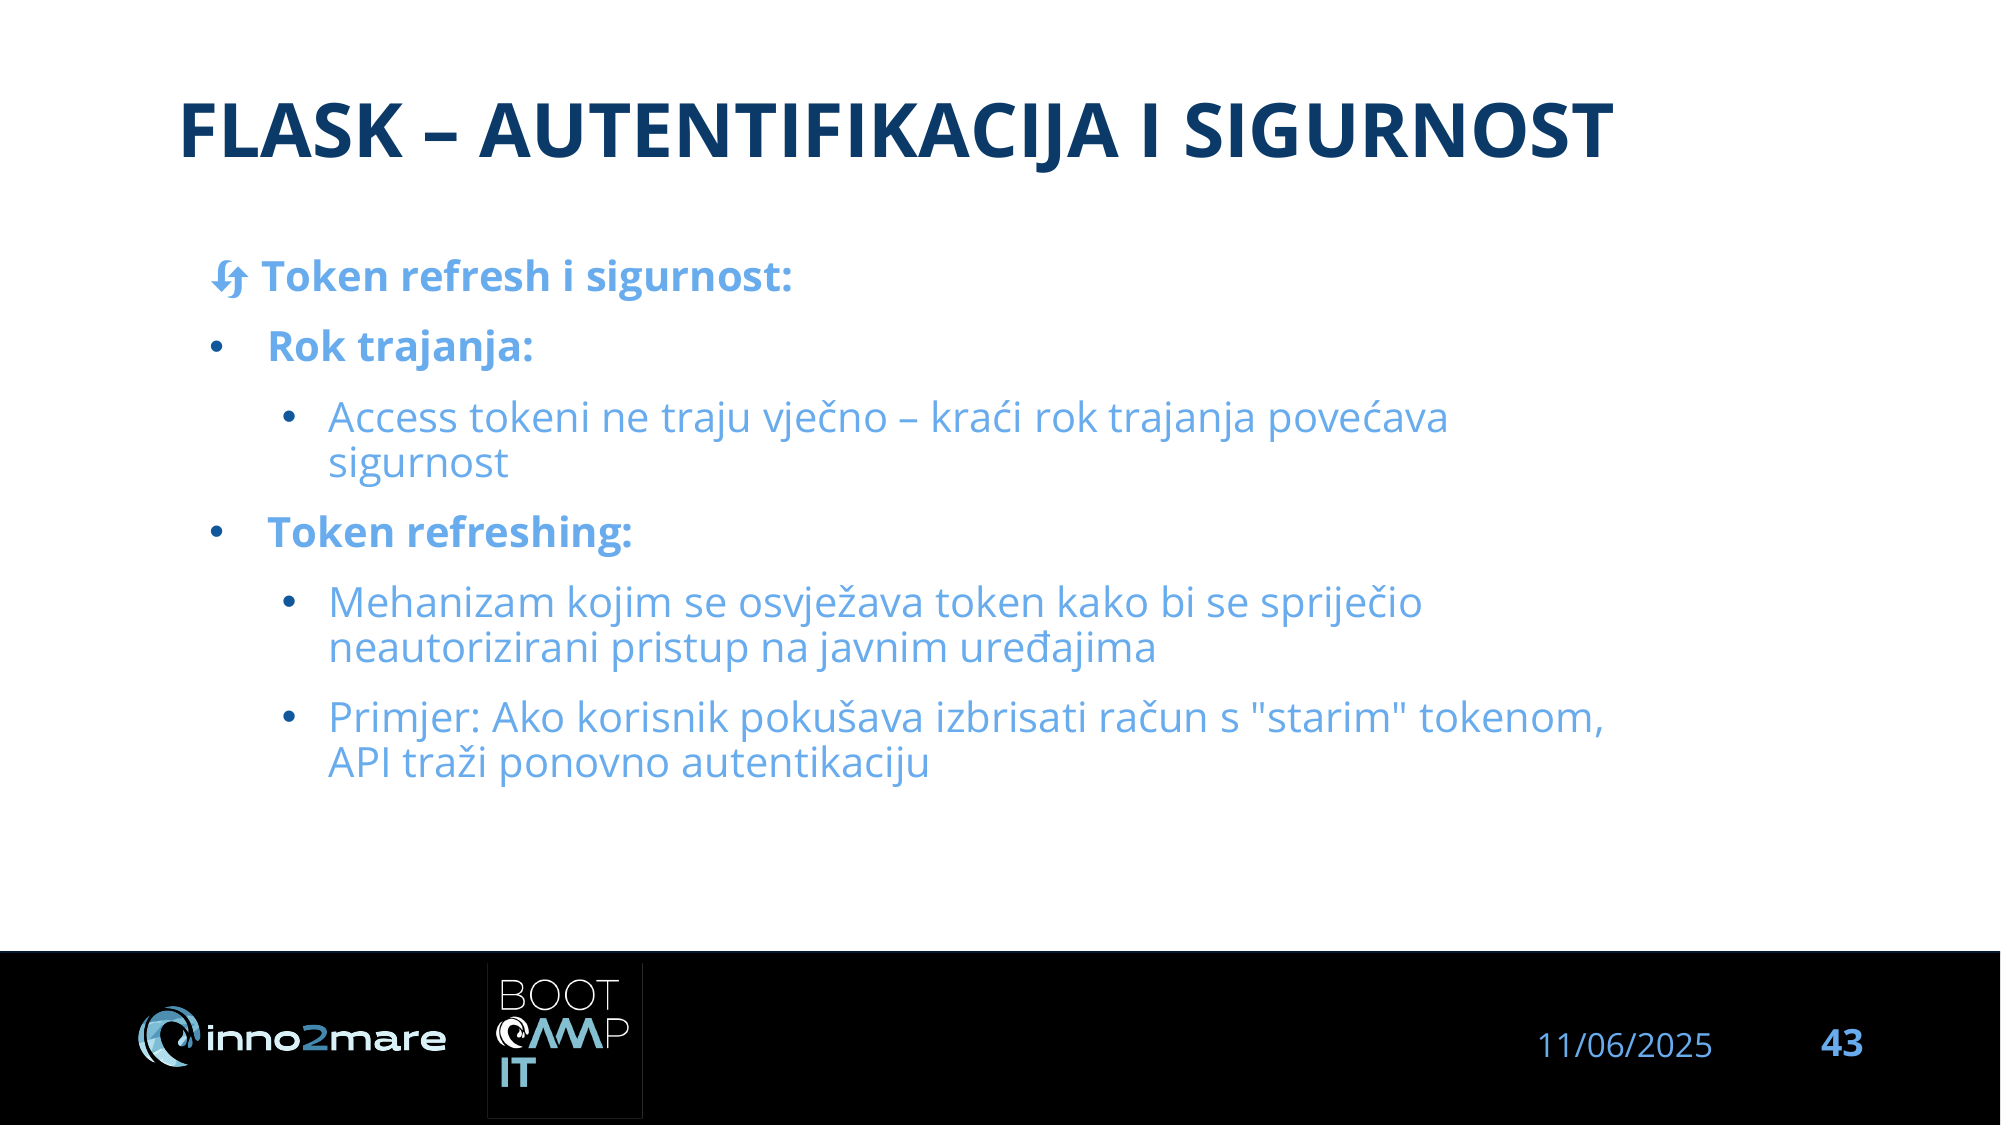

FLASK – Autentifikacija i sigurnost
🔄 Token refresh i sigurnost:
Rok trajanja:
Access tokeni ne traju vječno – kraći rok trajanja povećava sigurnost
Token refreshing:
Mehanizam kojim se osvježava token kako bi se spriječio neautorizirani pristup na javnim uređajima
Primjer: Ako korisnik pokušava izbrisati račun s "starim" tokenom, API traži ponovno autentikaciju